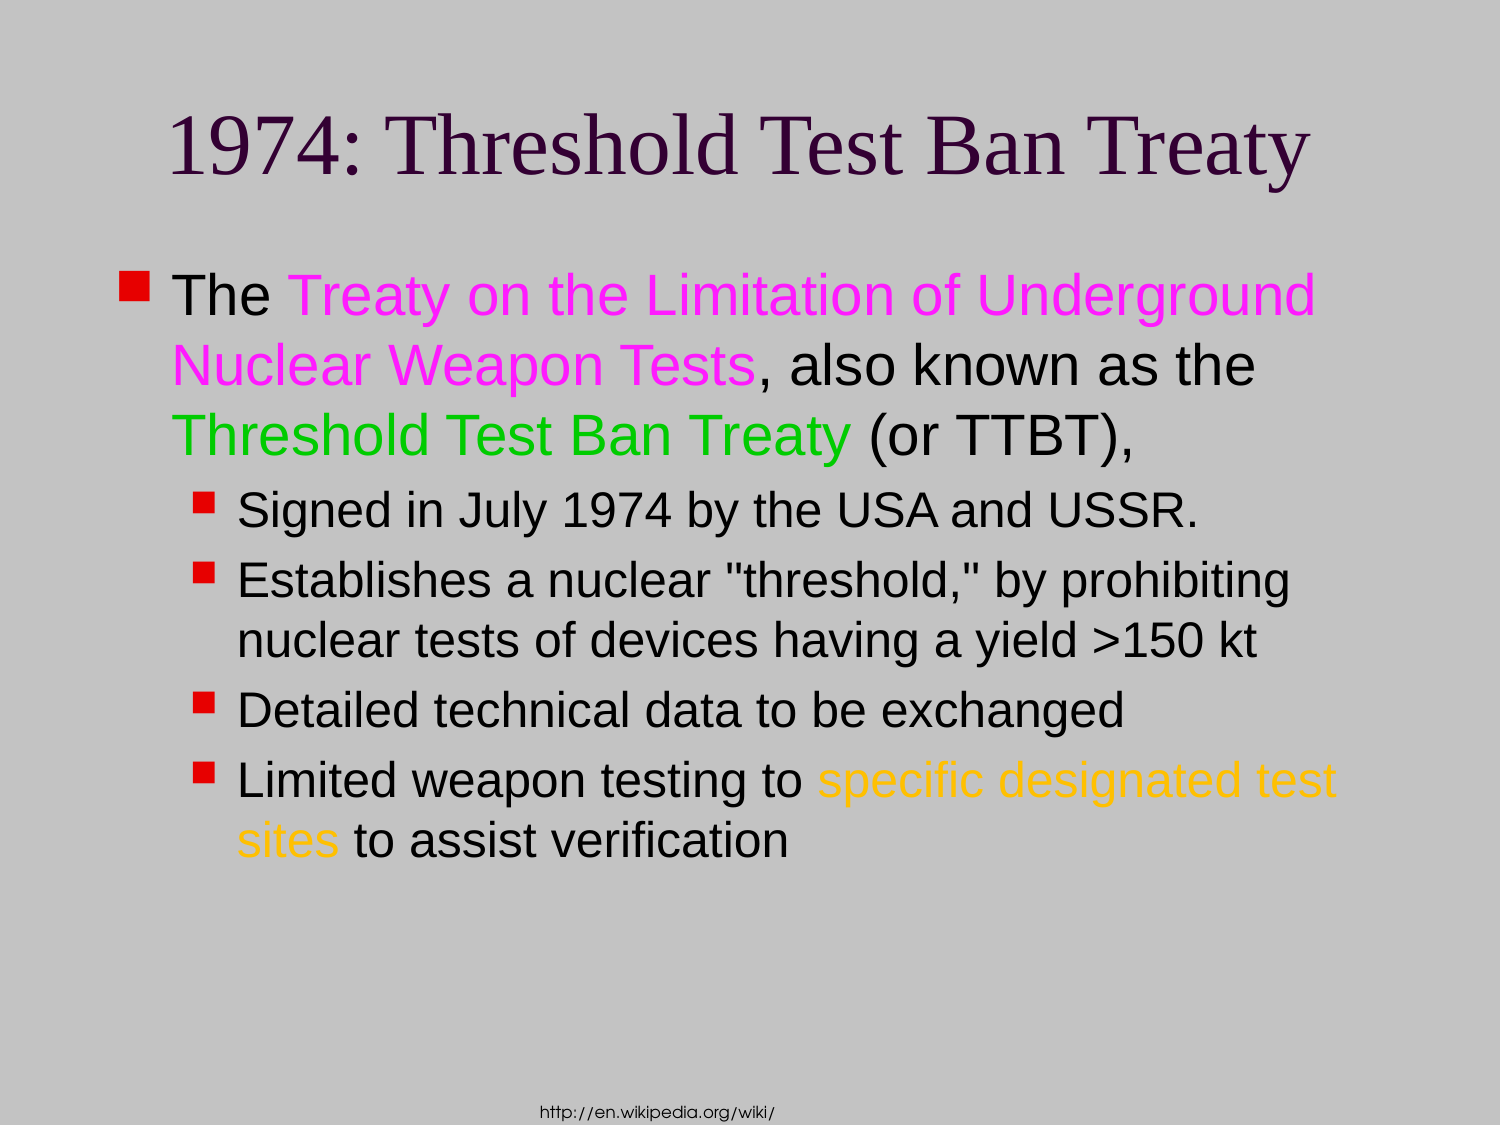

# 1974: Threshold Test Ban Treaty
The Treaty on the Limitation of Underground Nuclear Weapon Tests, also known as the Threshold Test Ban Treaty (or TTBT),
Signed in July 1974 by the USA and USSR.
Establishes a nuclear "threshold," by prohibiting nuclear tests of devices having a yield >150 kt
Detailed technical data to be exchanged
Limited weapon testing to specific designated test sites to assist verification
http://en.wikipedia.org/wiki/Threshold_Test_Ban_Treaty